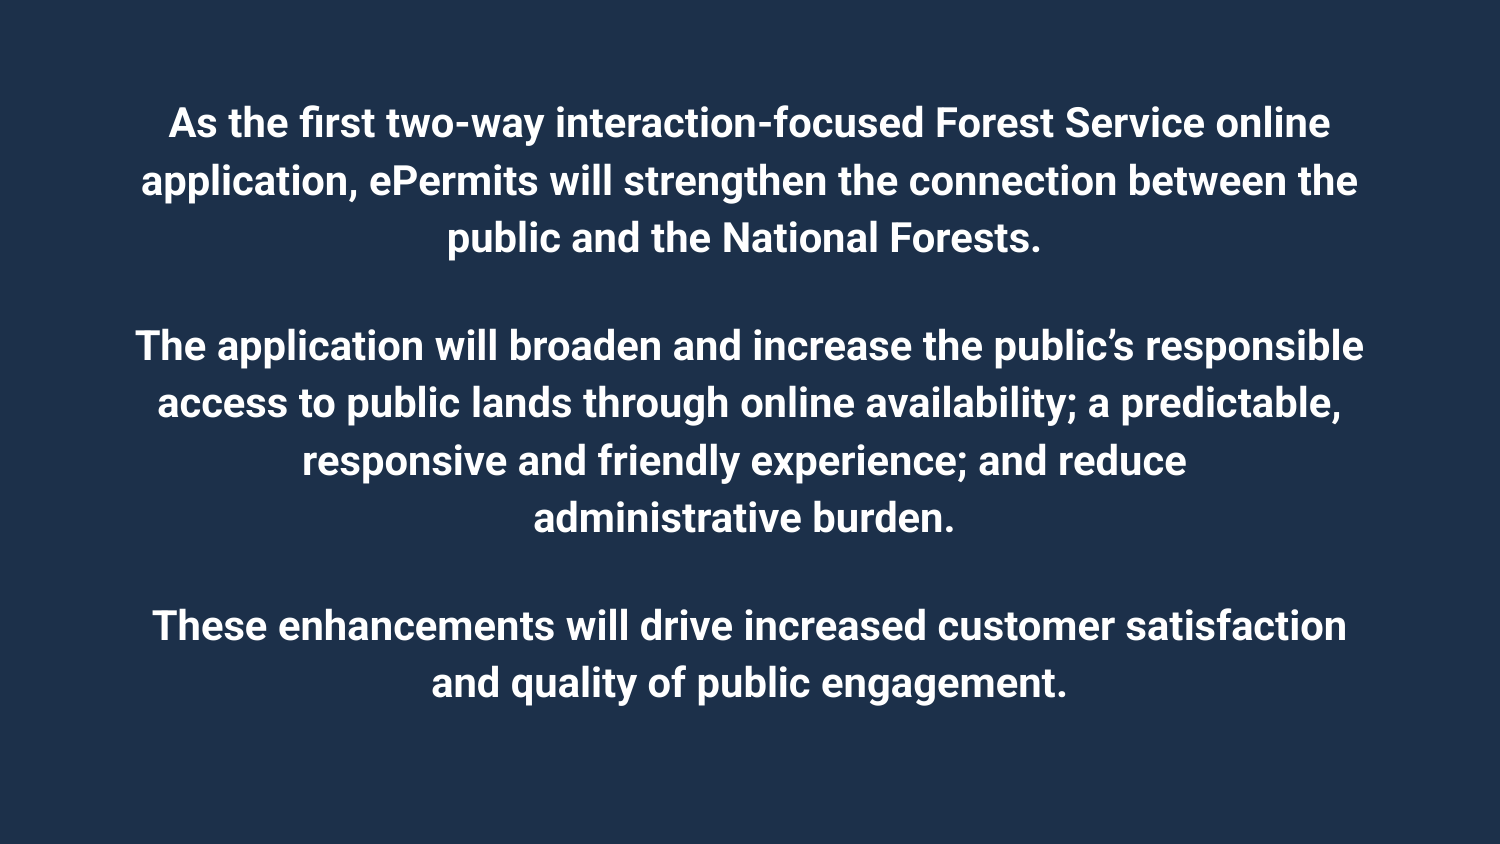

# ePermits Purpose
As the first two-way interaction-focused Forest Service online application, ePermits will strengthen the connection between the public and the National Forests.
The application will broaden and increase the public’s responsible access to public lands through online availability; a predictable, responsive and friendly experience; and reduce
administrative burden.
These enhancements will drive increased customer satisfaction and quality of public engagement.